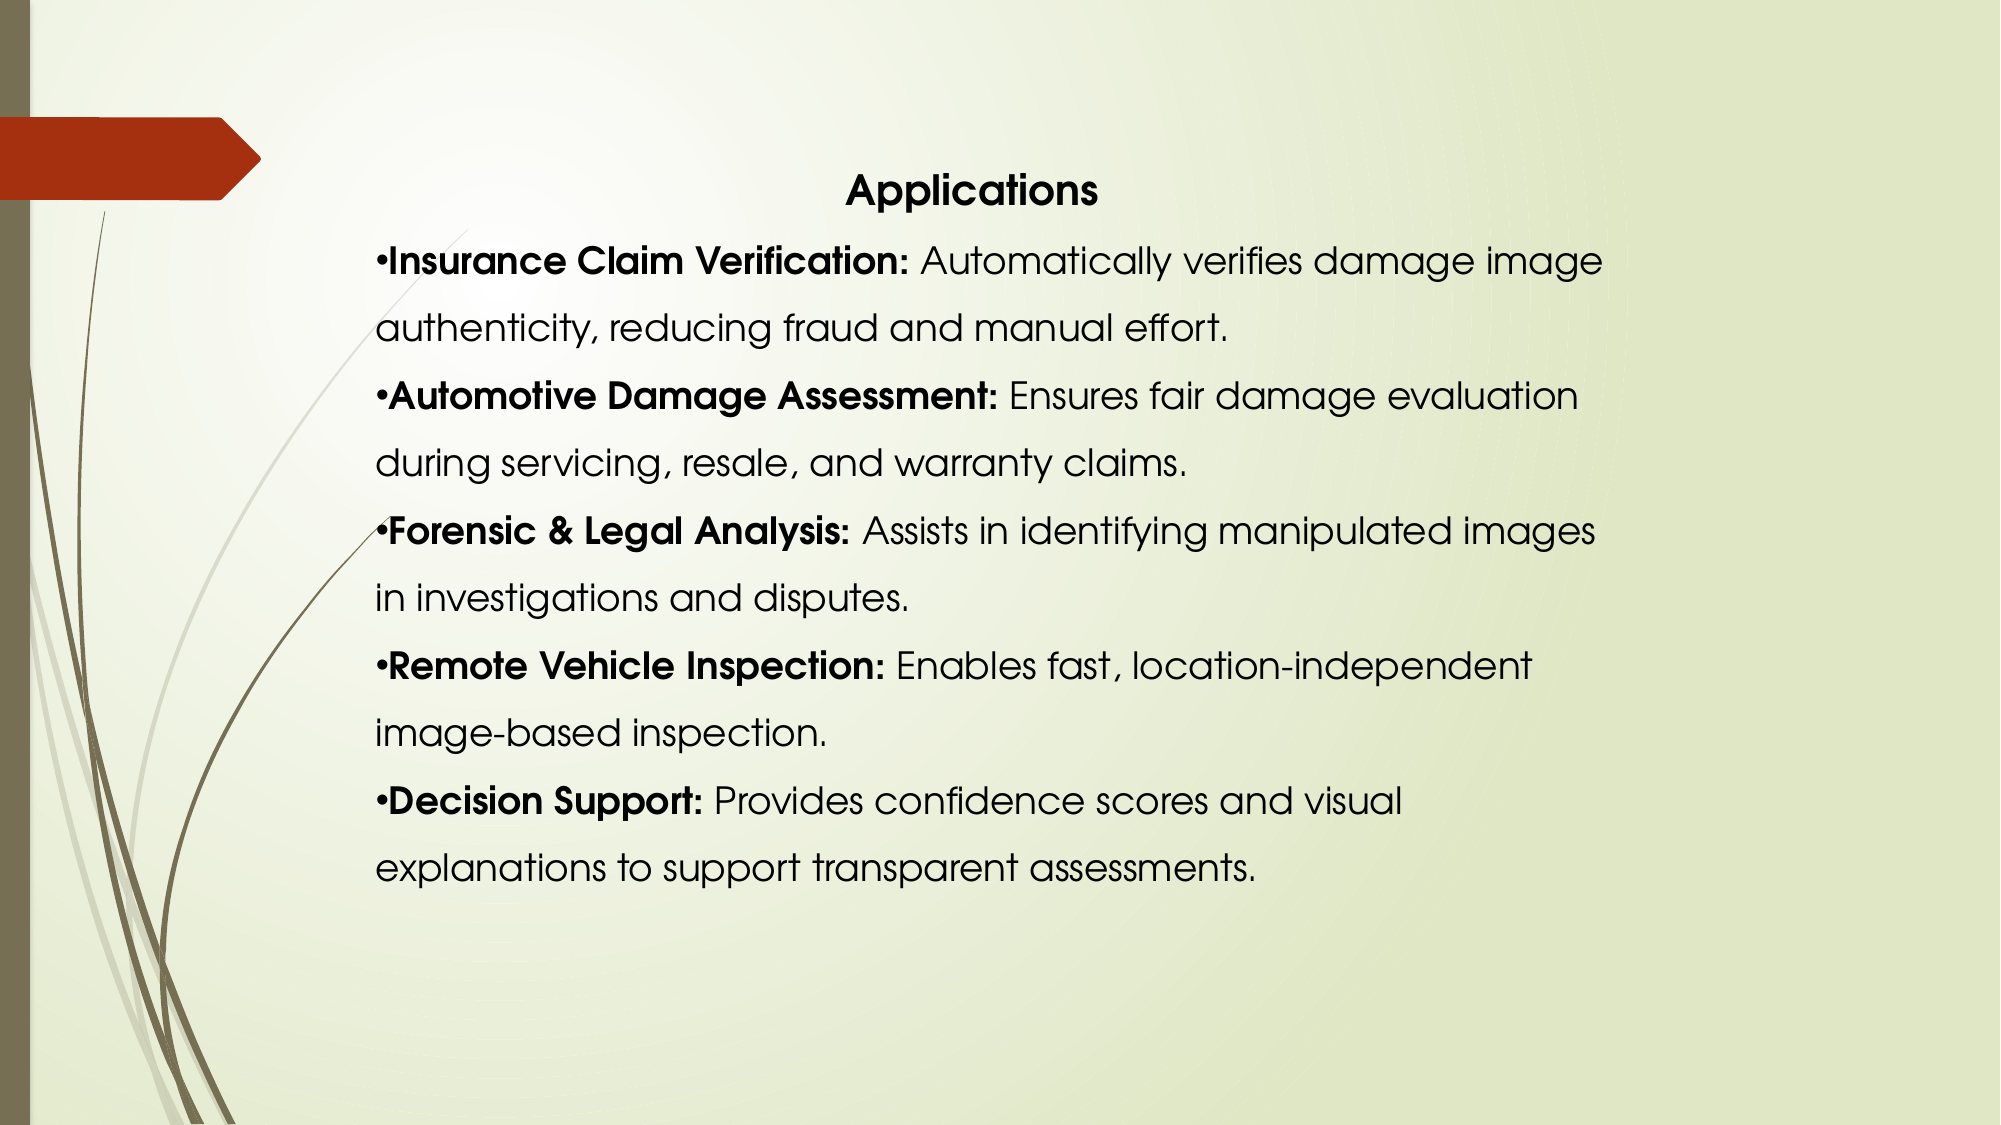

Applications
Insurance Claim Verification: Automatically verifies damage image authenticity, reducing fraud and manual effort.
Automotive Damage Assessment: Ensures fair damage evaluation during servicing, resale, and warranty claims.
Forensic & Legal Analysis: Assists in identifying manipulated images in investigations and disputes.
Remote Vehicle Inspection: Enables fast, location-independent image-based inspection.
Decision Support: Provides confidence scores and visual explanations to support transparent assessments.